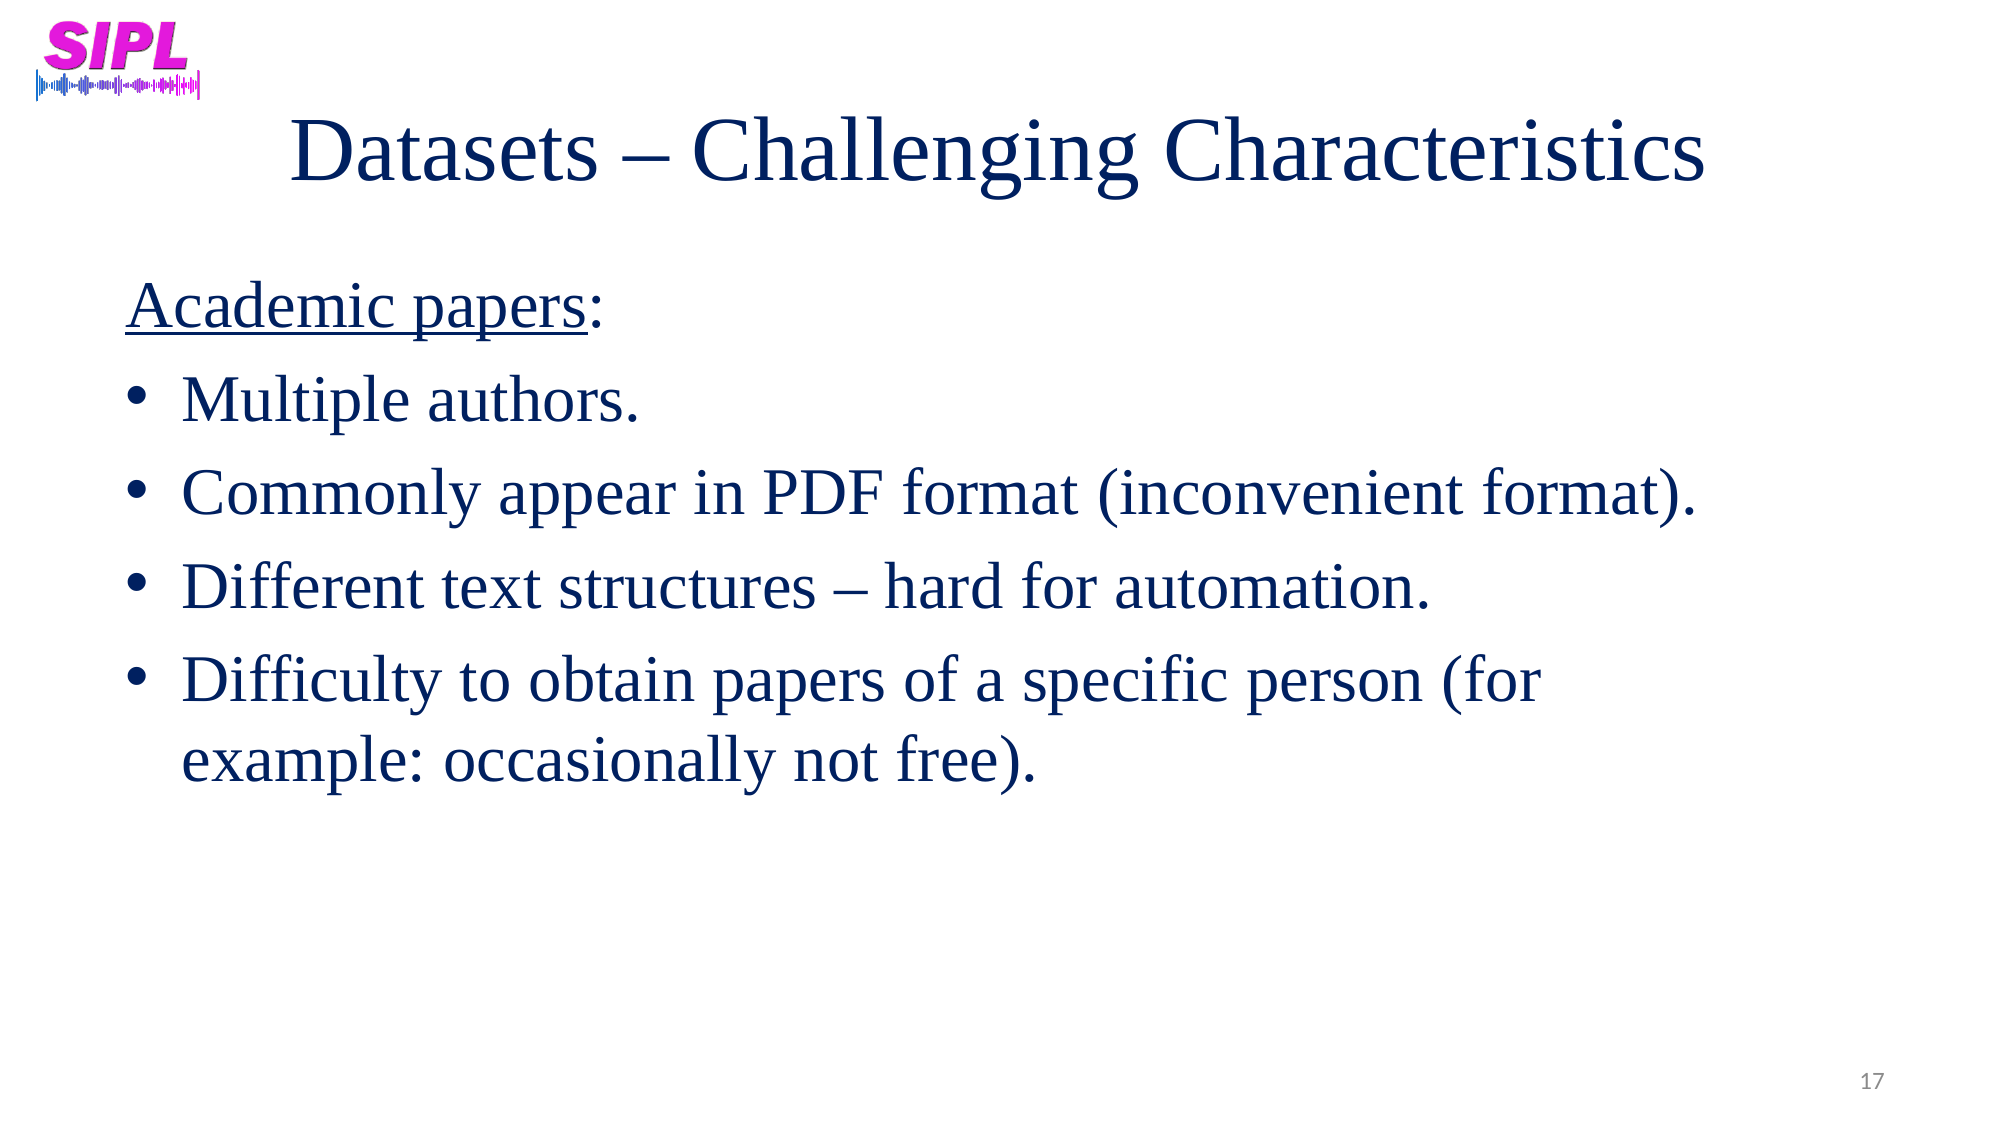

# Datasets – Challenging Characteristics

Academic papers:
Multiple authors.
Commonly appear in PDF format (inconvenient format).
Different text structures – hard for automation.
Difficulty to obtain papers of a specific person (for example: occasionally not free).

17